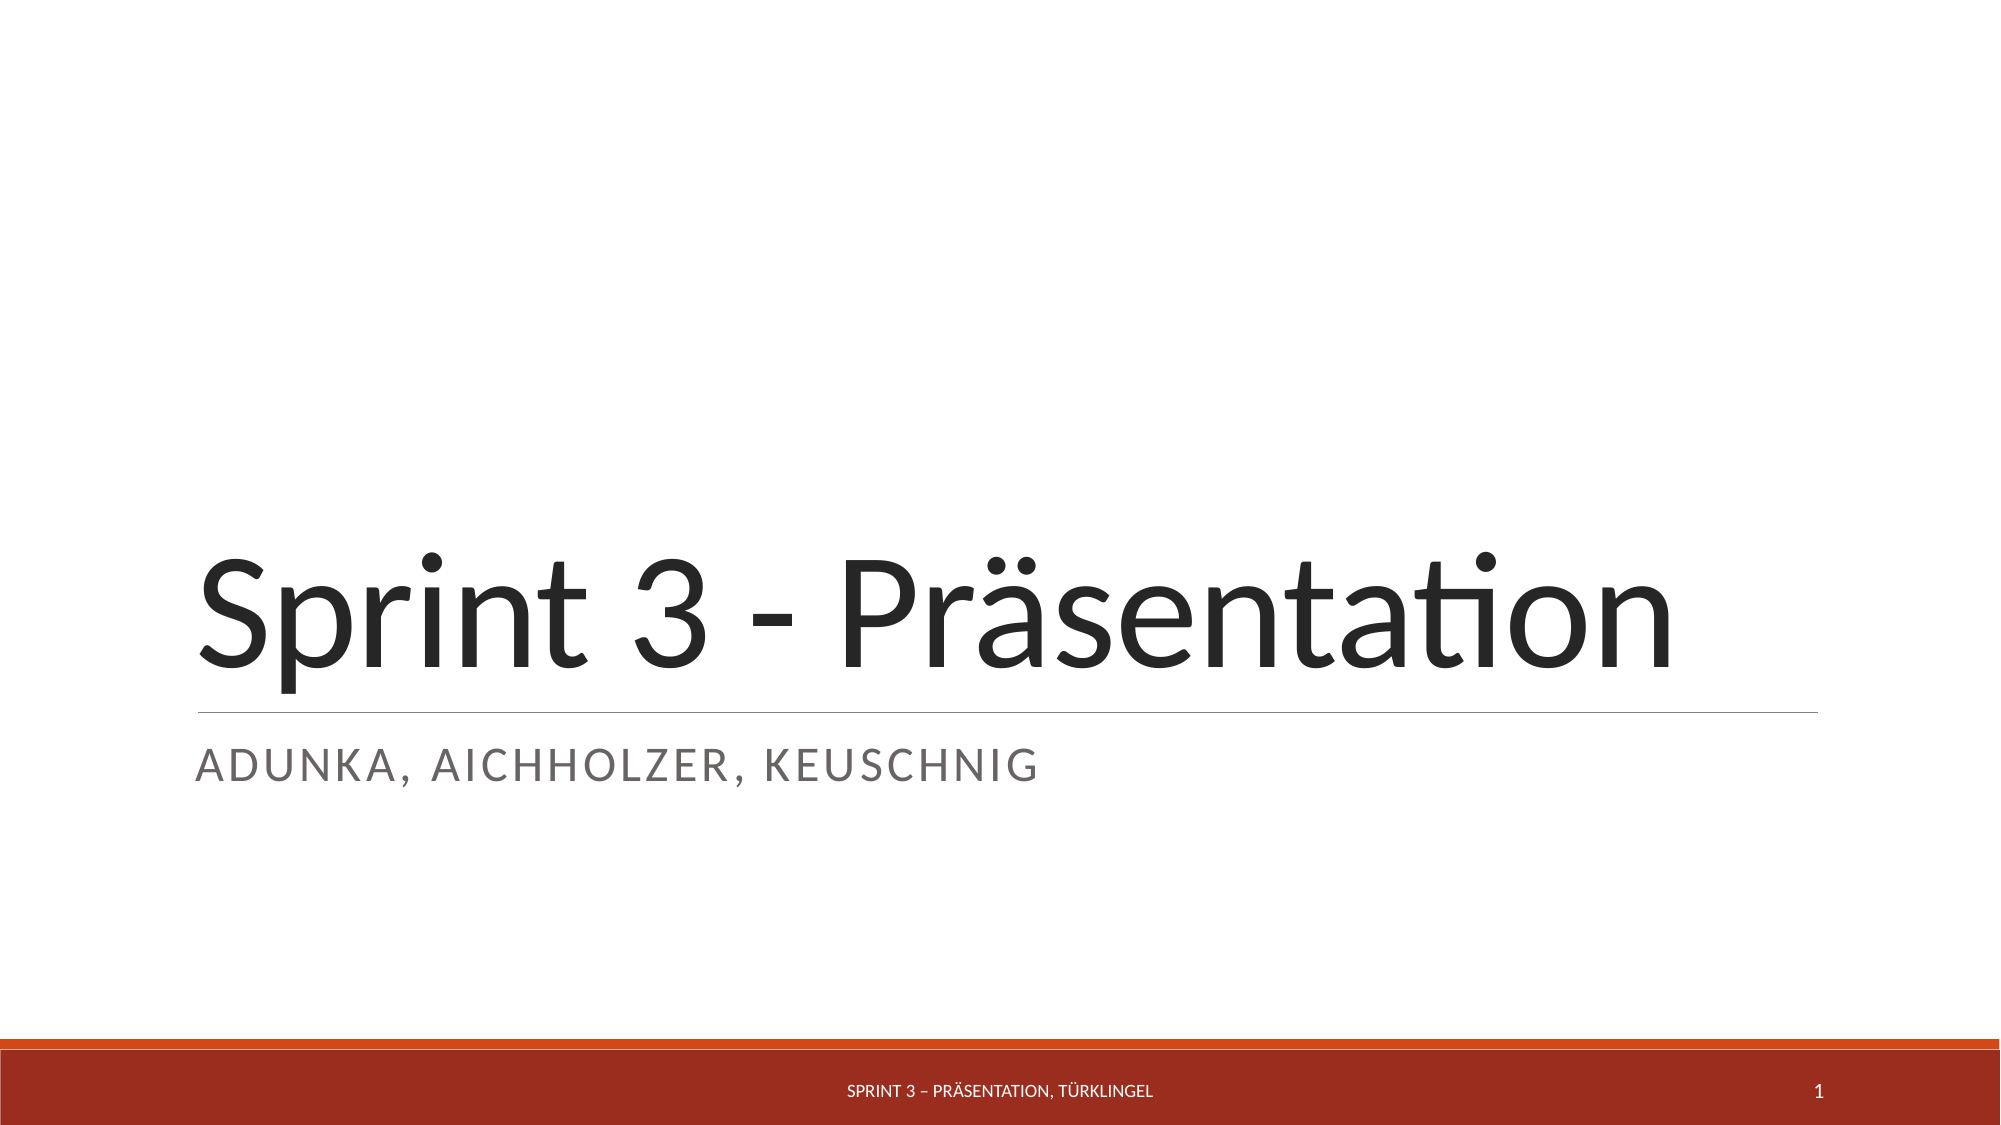

# Sprint 3 - Präsentation
Adunka, Aichholzer, Keuschnig
Sprint 3 – Präsentation, Türklingel
1